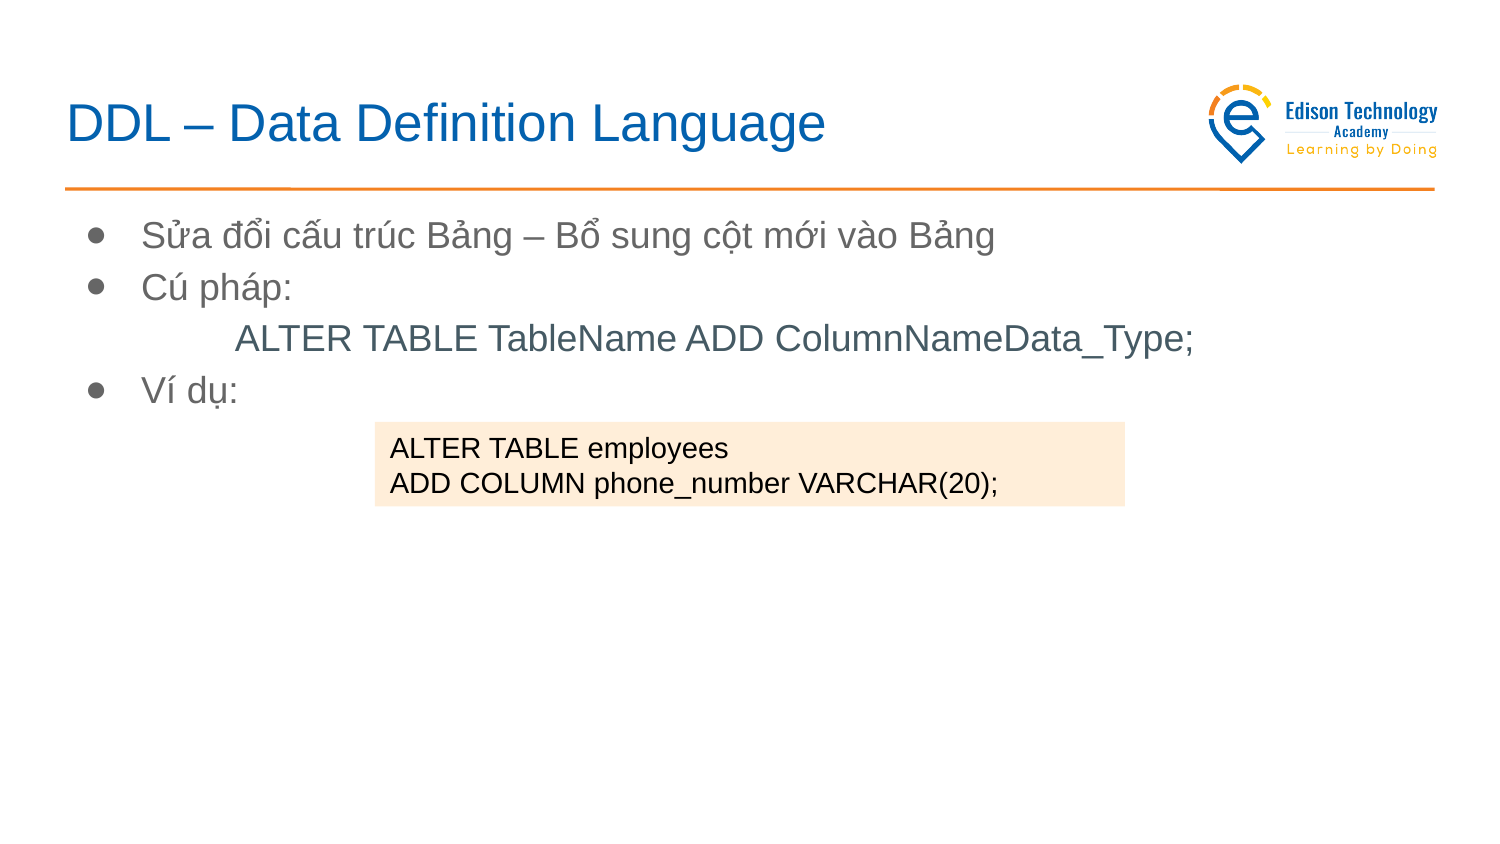

# DDL – Data Definition Language
Sửa đổi cấu trúc Bảng – Bổ sung cột mới vào Bảng
Cú pháp:
	ALTER TABLE TableName ADD ColumnNameData_Type;
Ví dụ:

ALTER TABLE employees
ADD COLUMN phone_number VARCHAR(20);